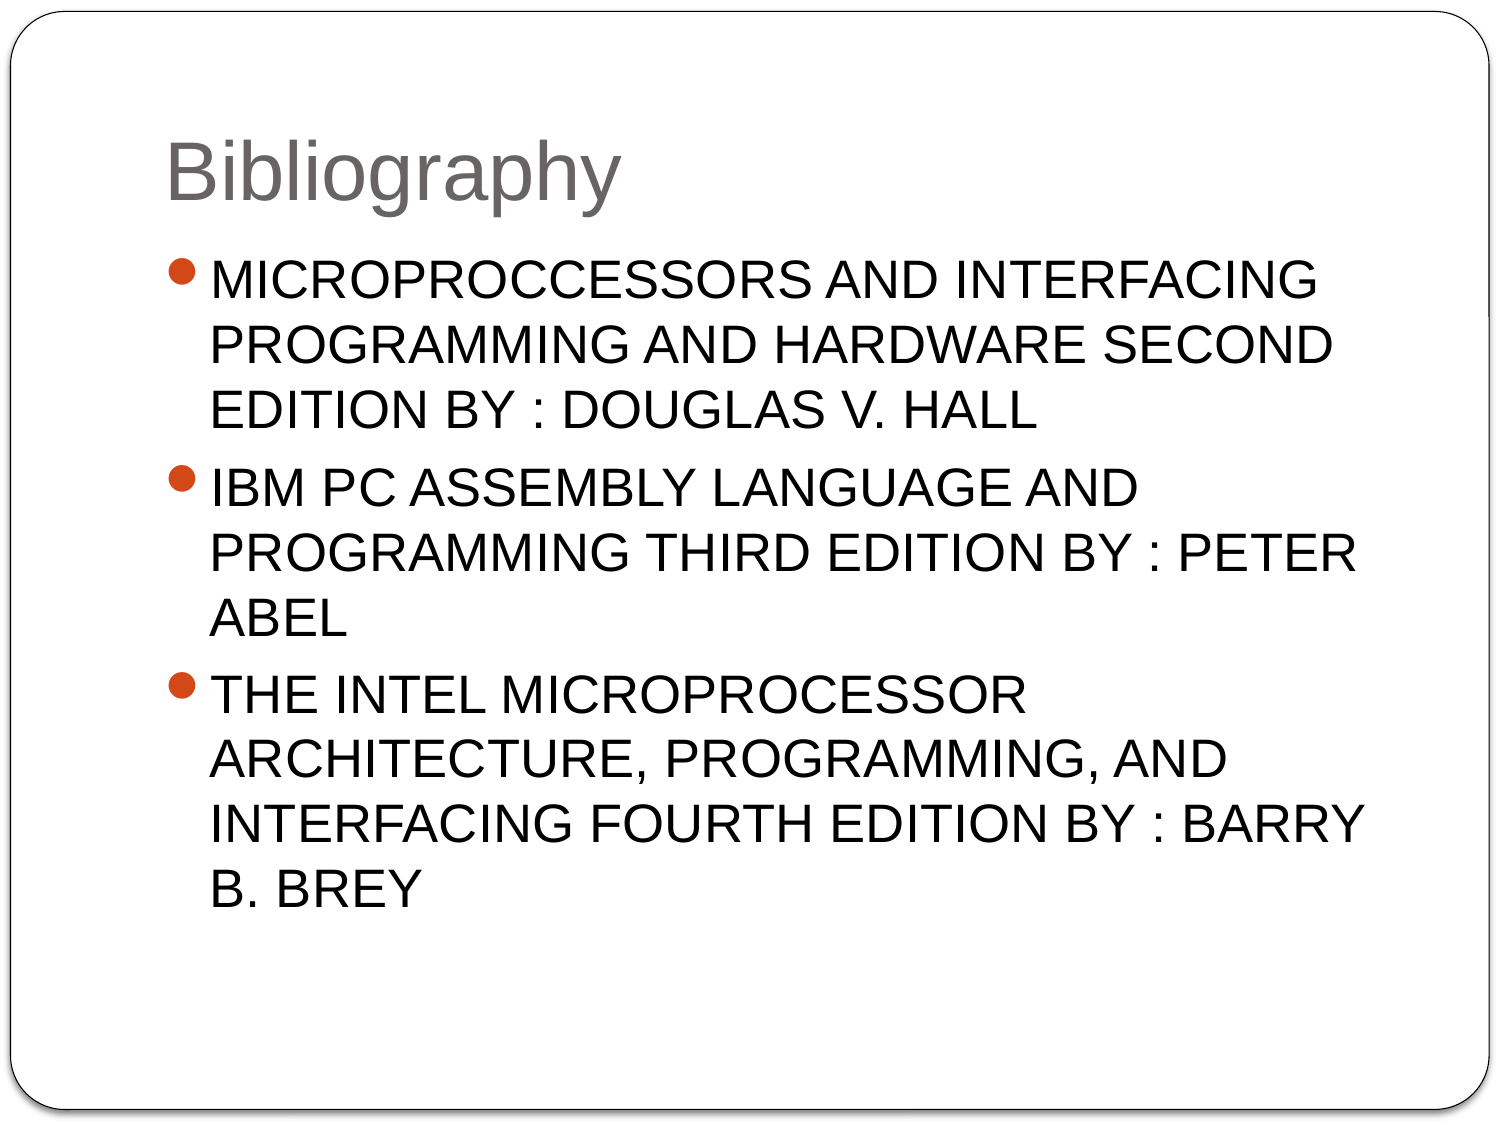

# Bibliography
MICROPROCCESSORS AND INTERFACING PROGRAMMING AND HARDWARE SECOND EDITION BY : DOUGLAS V. HALL
IBM PC ASSEMBLY LANGUAGE AND PROGRAMMING THIRD EDITION BY : PETER ABEL
THE INTEL MICROPROCESSOR ARCHITECTURE, PROGRAMMING, AND INTERFACING FOURTH EDITION BY : BARRY B. BREY